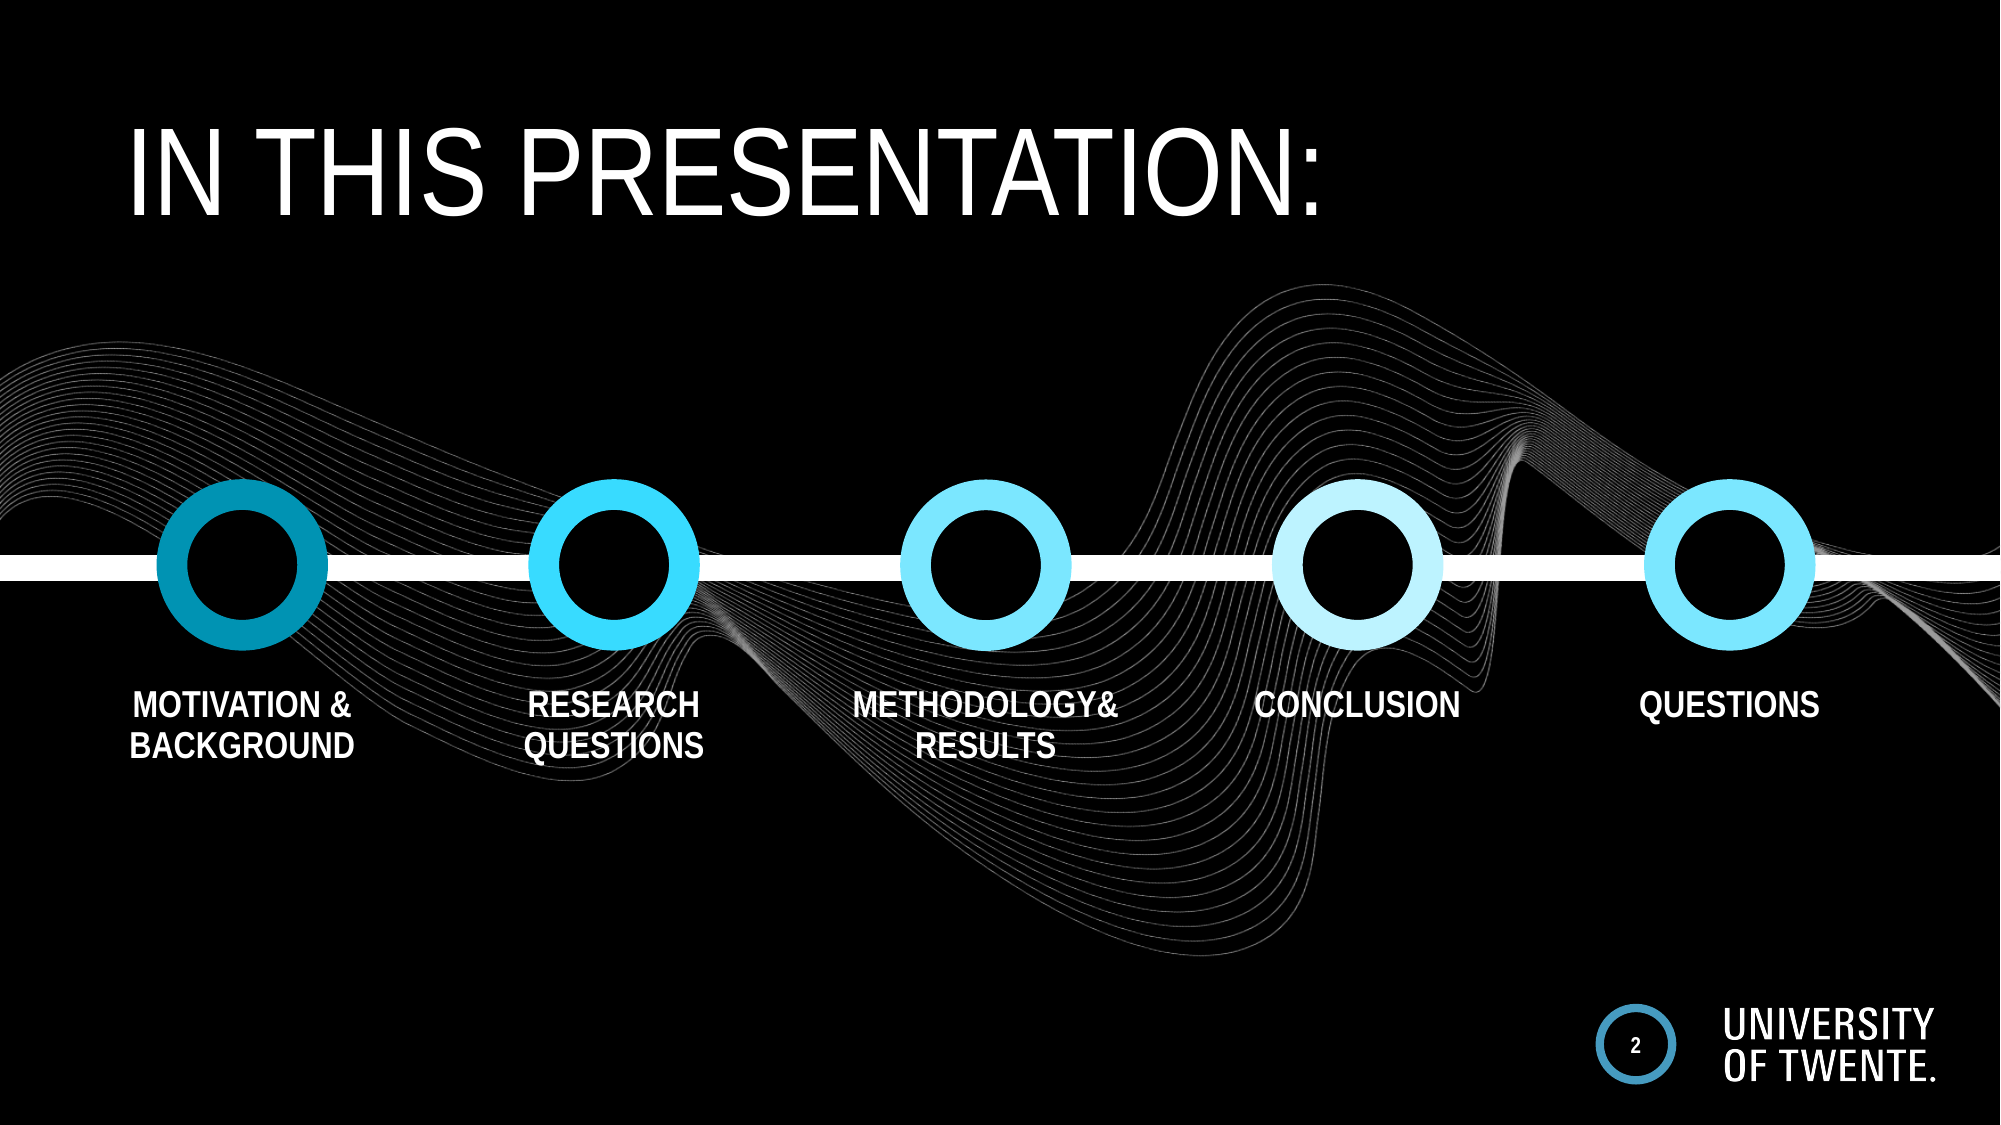

Motivation & background
Research Questions
Methodology& Results
Conclusion
Questions
2